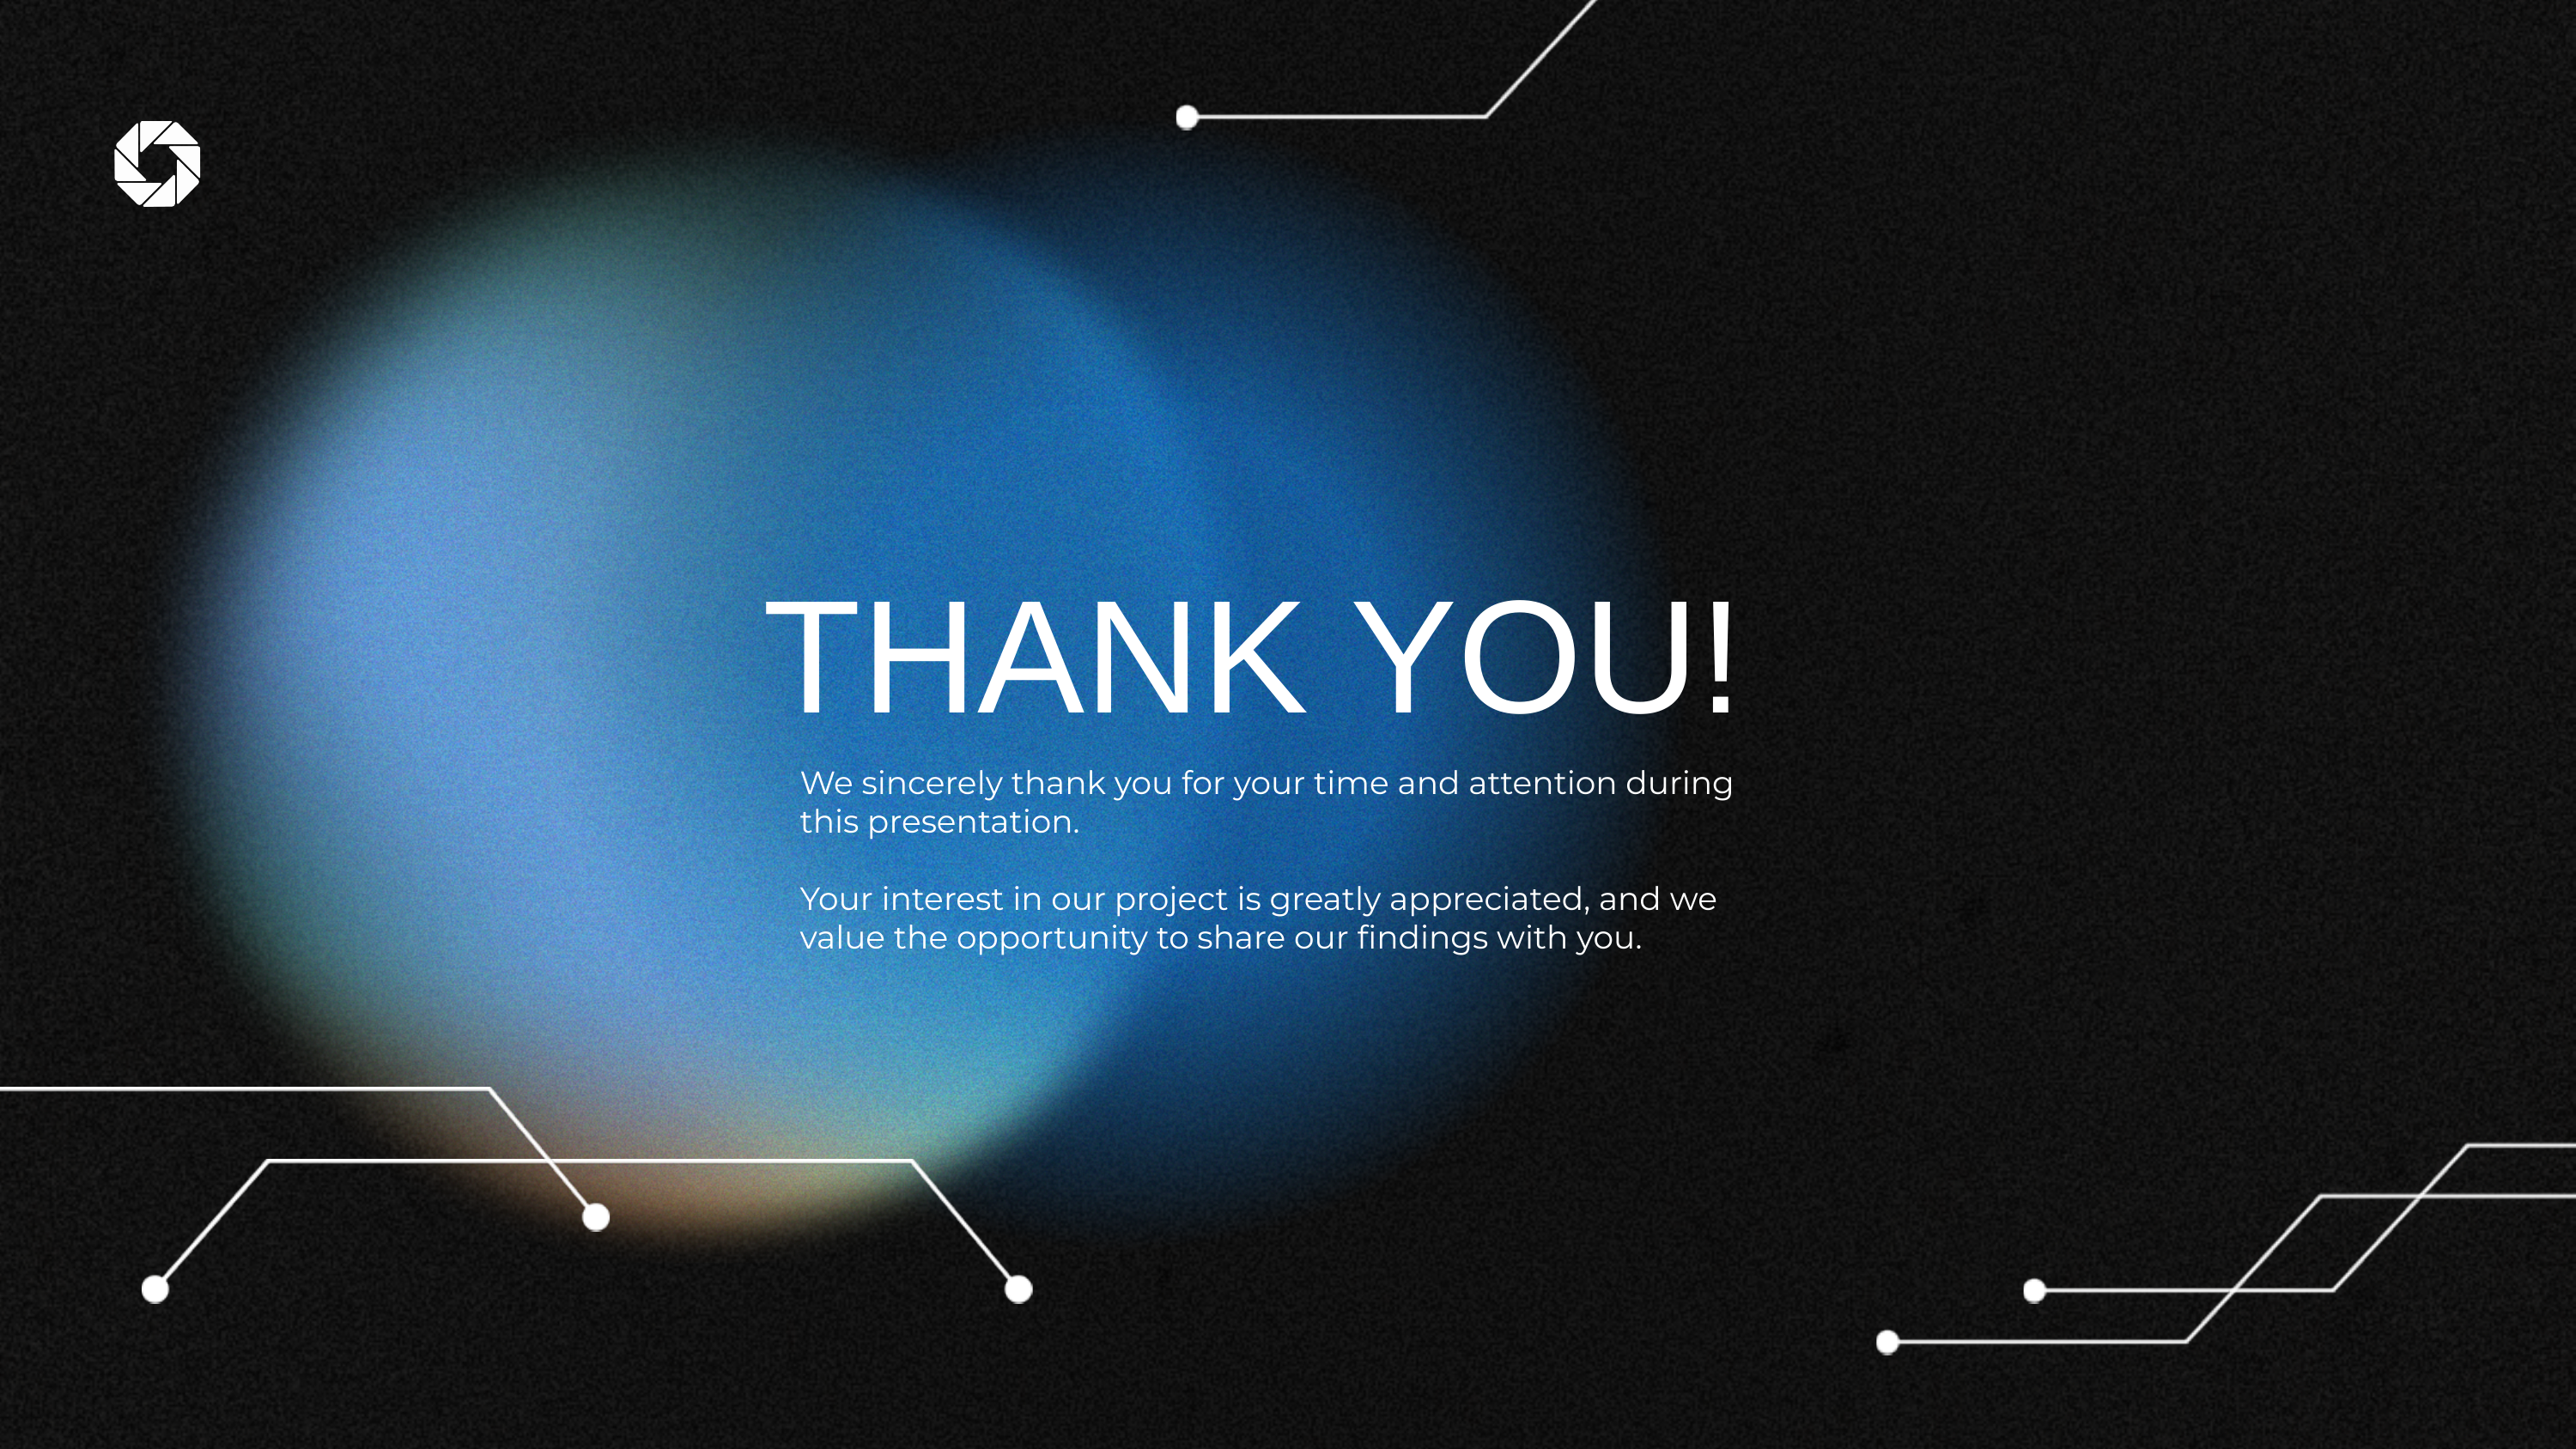

THANK YOU!
We sincerely thank you for your time and attention during this presentation.​

Your interest in our project is greatly appreciated, and we value the opportunity to share our findings with you.​